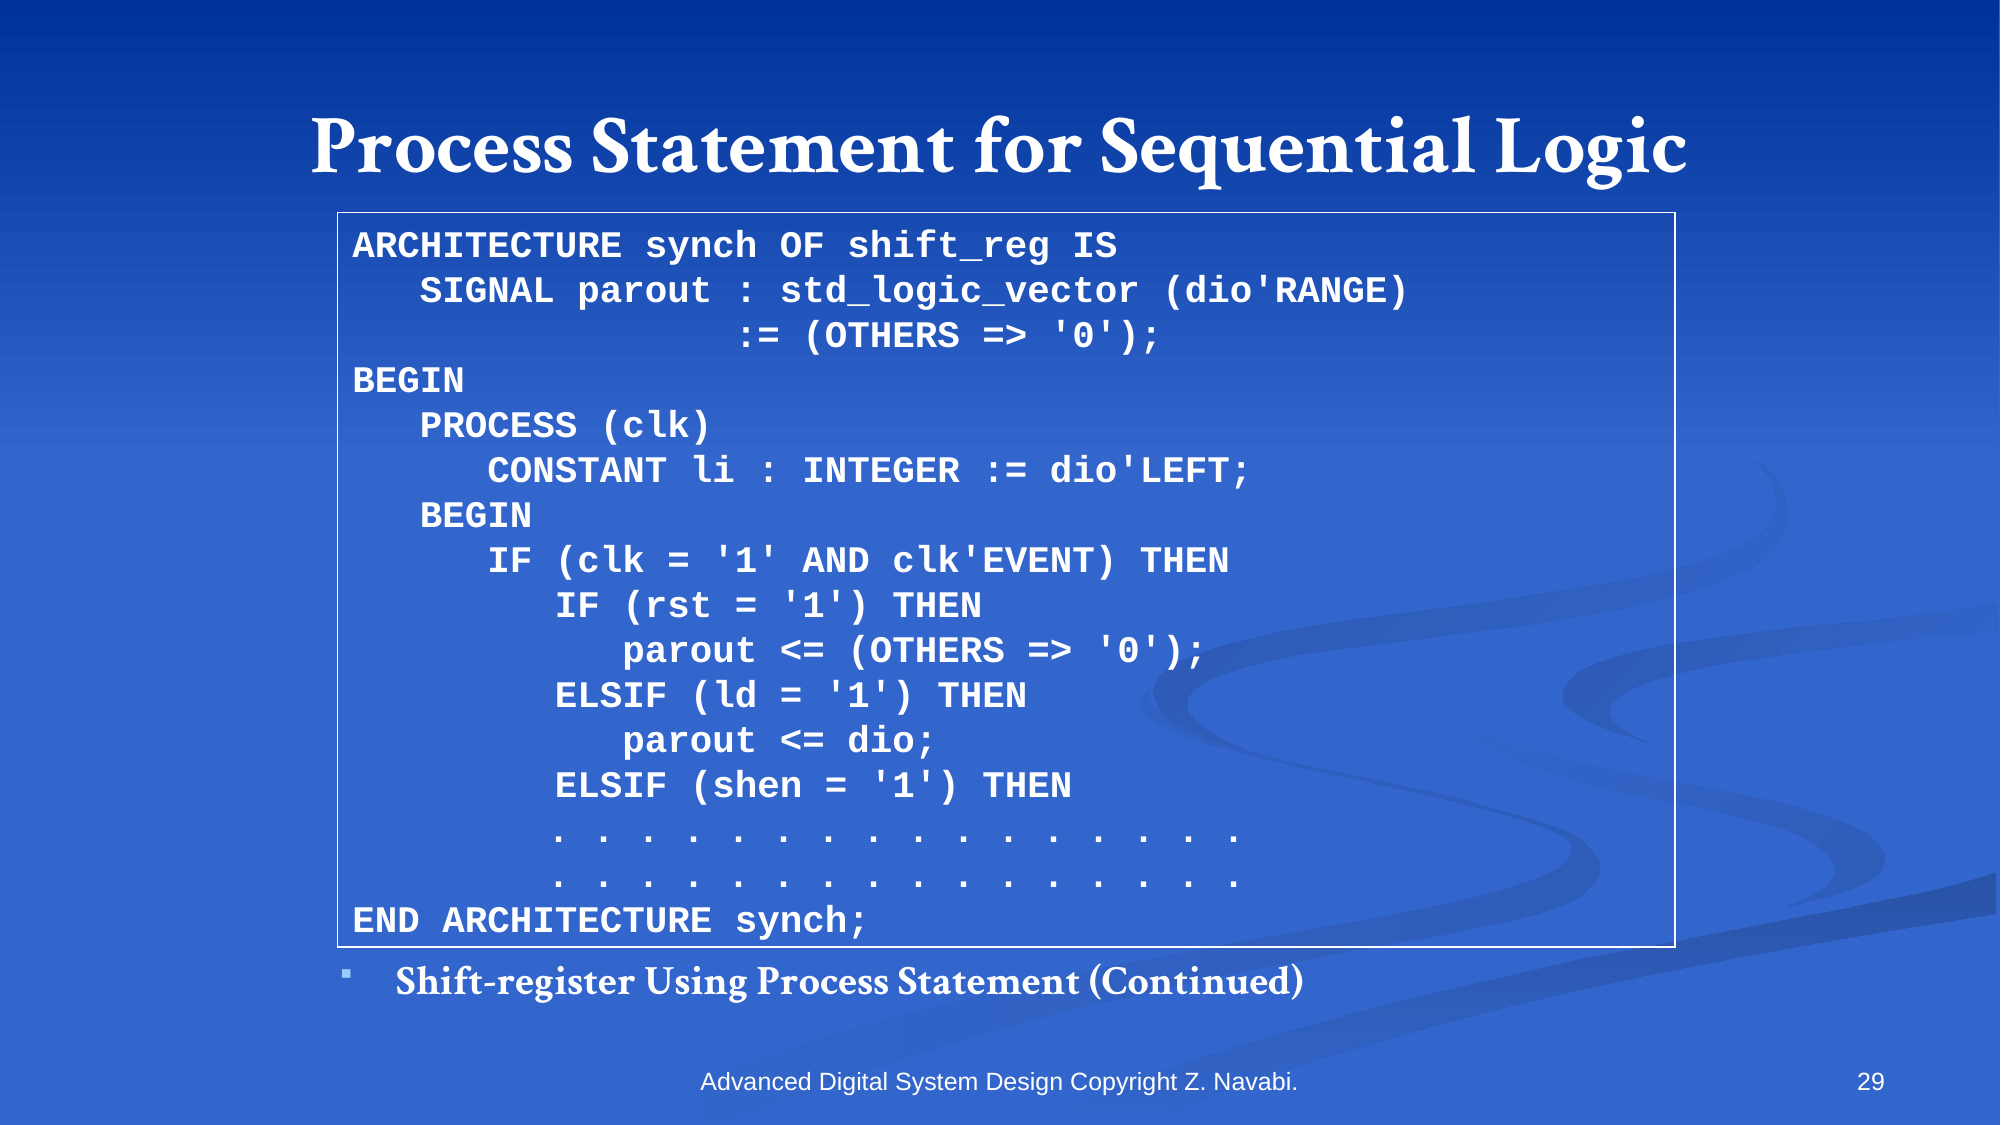

# Process Statement for Sequential Logic
ARCHITECTURE synch OF shift_reg IS
   SIGNAL parout : std_logic_vector (dio'RANGE)
                 := (OTHERS => '0');
BEGIN
   PROCESS (clk)
      CONSTANT li : INTEGER := dio'LEFT;
   BEGIN
      IF (clk = '1' AND clk'EVENT) THEN
         IF (rst = '1') THEN
            parout <= (OTHERS => '0');
         ELSIF (ld = '1') THEN
            parout <= dio;
         ELSIF (shen = '1') THEN
	  . . . . . . . . . . . . . . . .
	  . . . . . . . . . . . . . . . .
END ARCHITECTURE synch;
Shift-register Using Process Statement (Continued)
Advanced Digital System Design Copyright Z. Navabi.
29